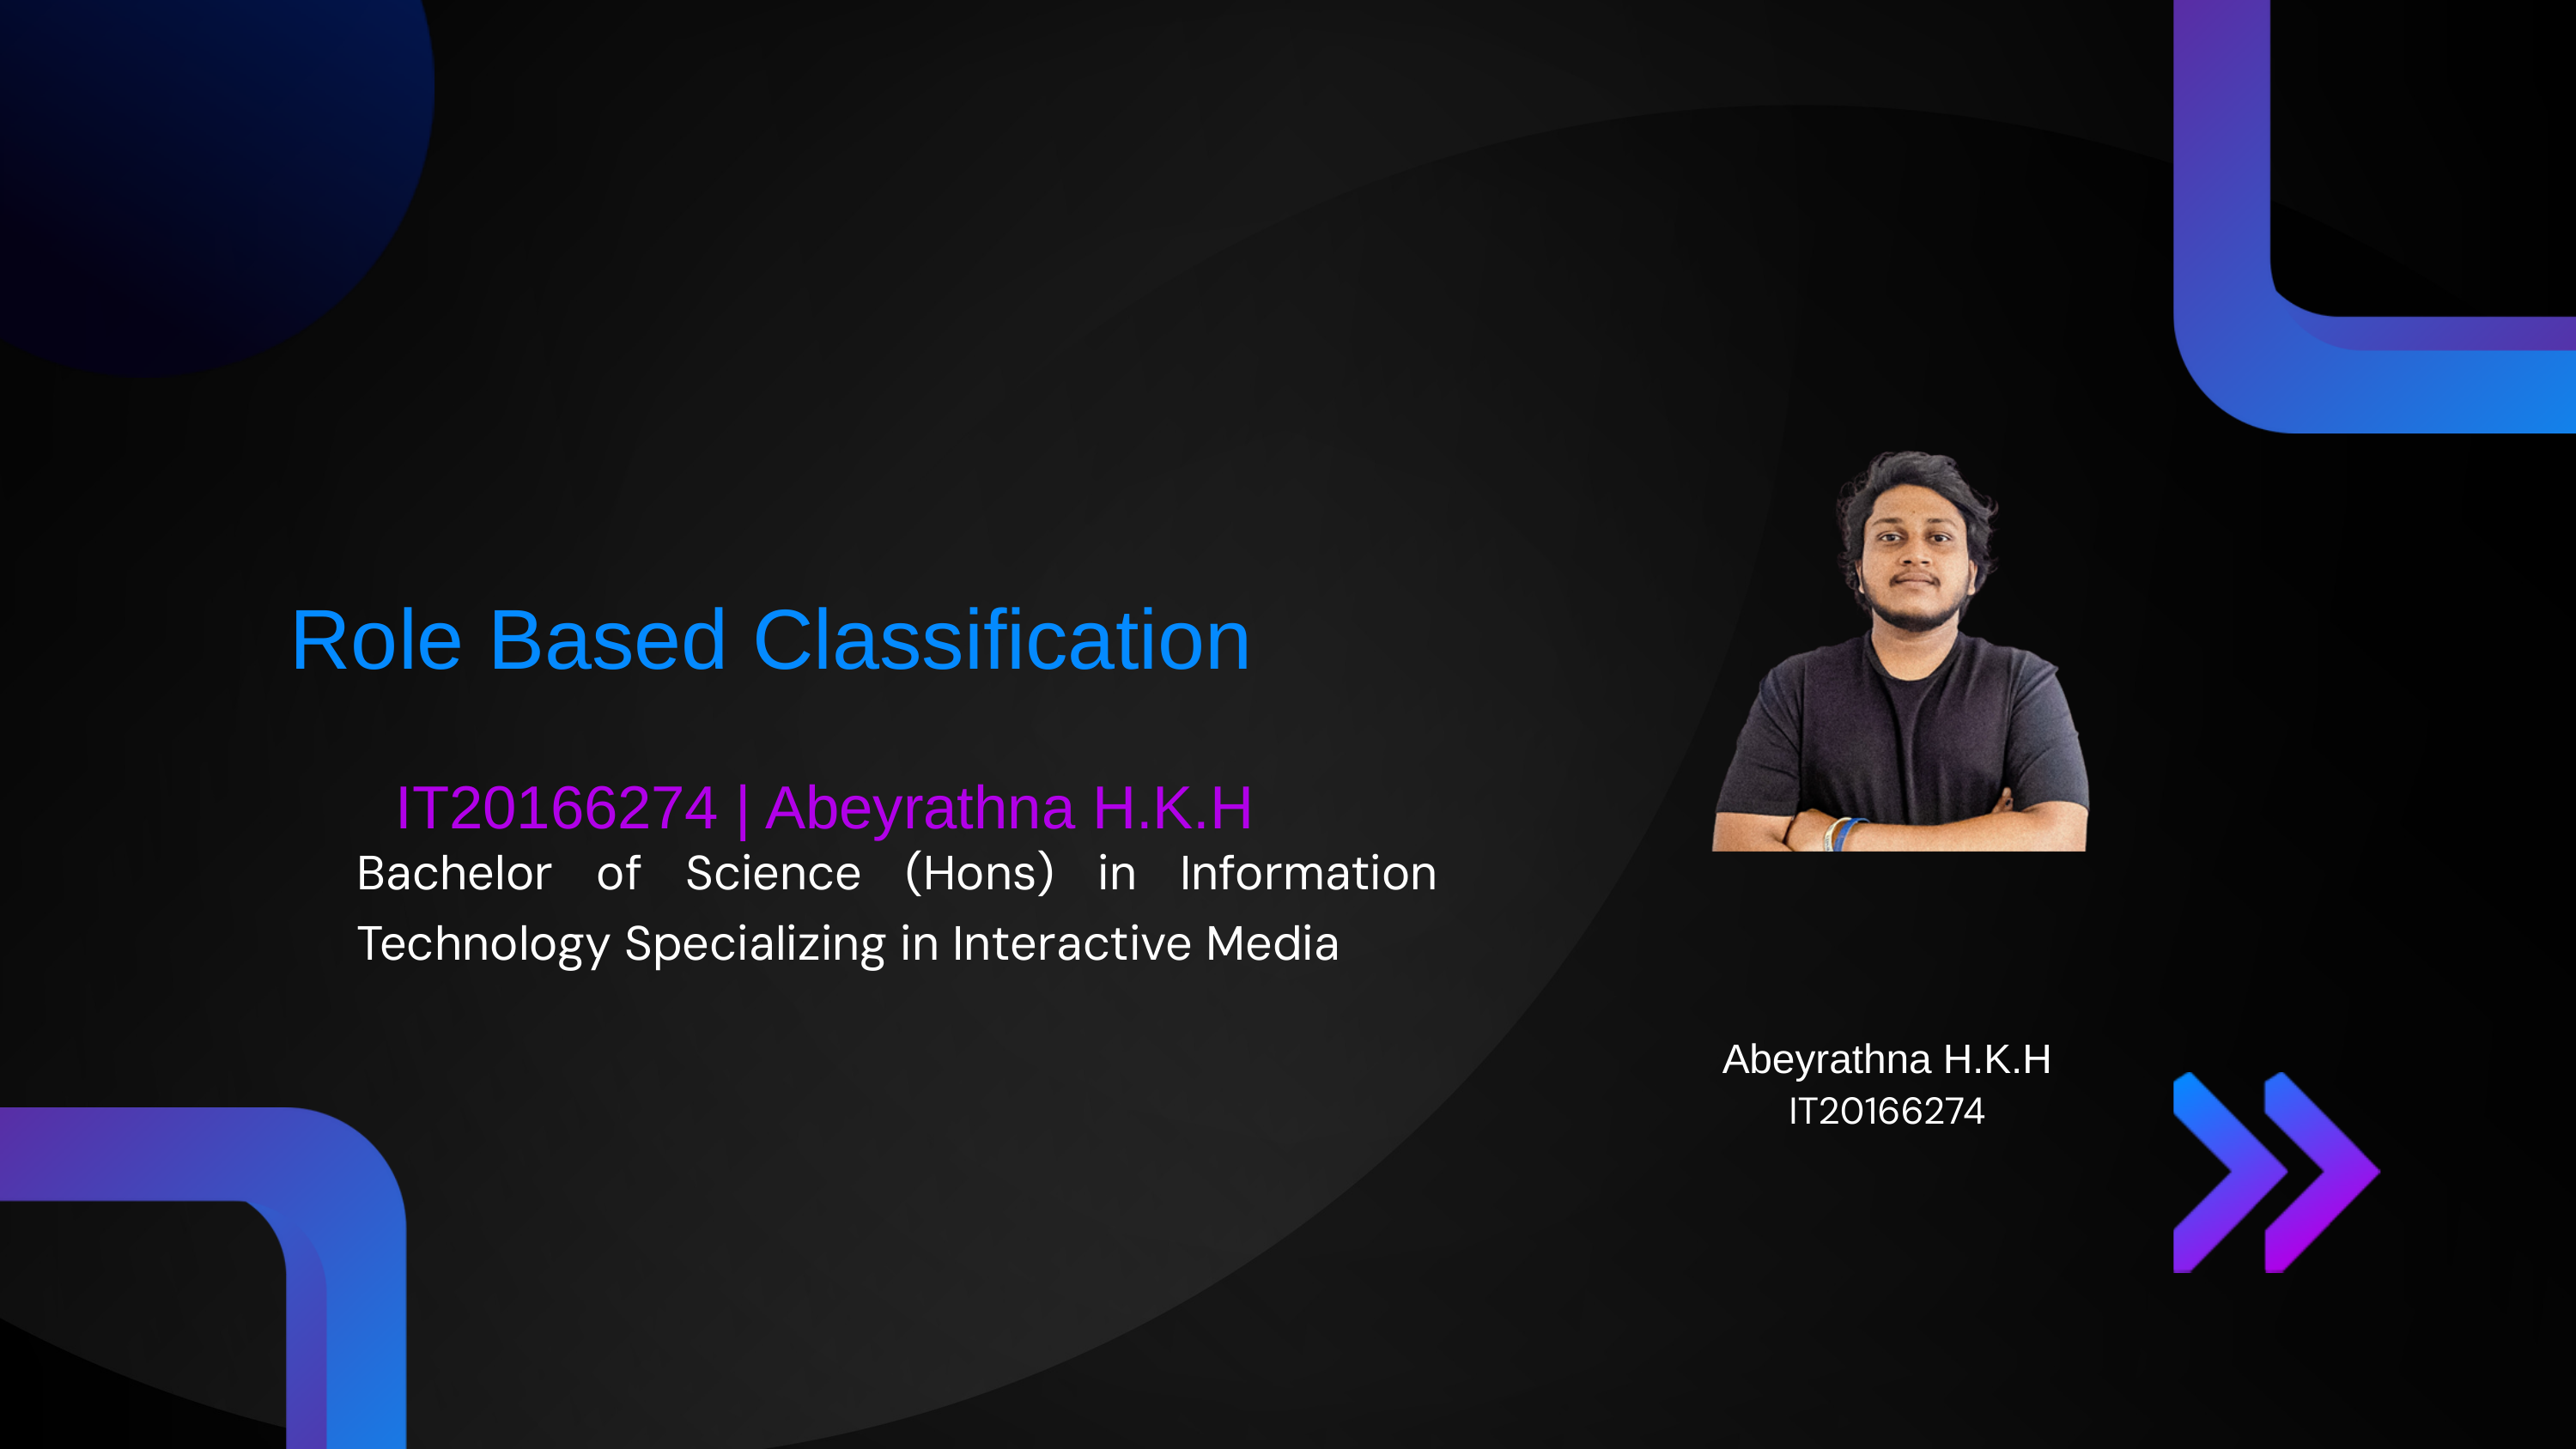

Role Based Classification
IT20166274 | Abeyrathna H.K.H
Bachelor of Science (Hons) in Information Technology Specializing in Interactive Media​
Abeyrathna H.K.H

IT20166274